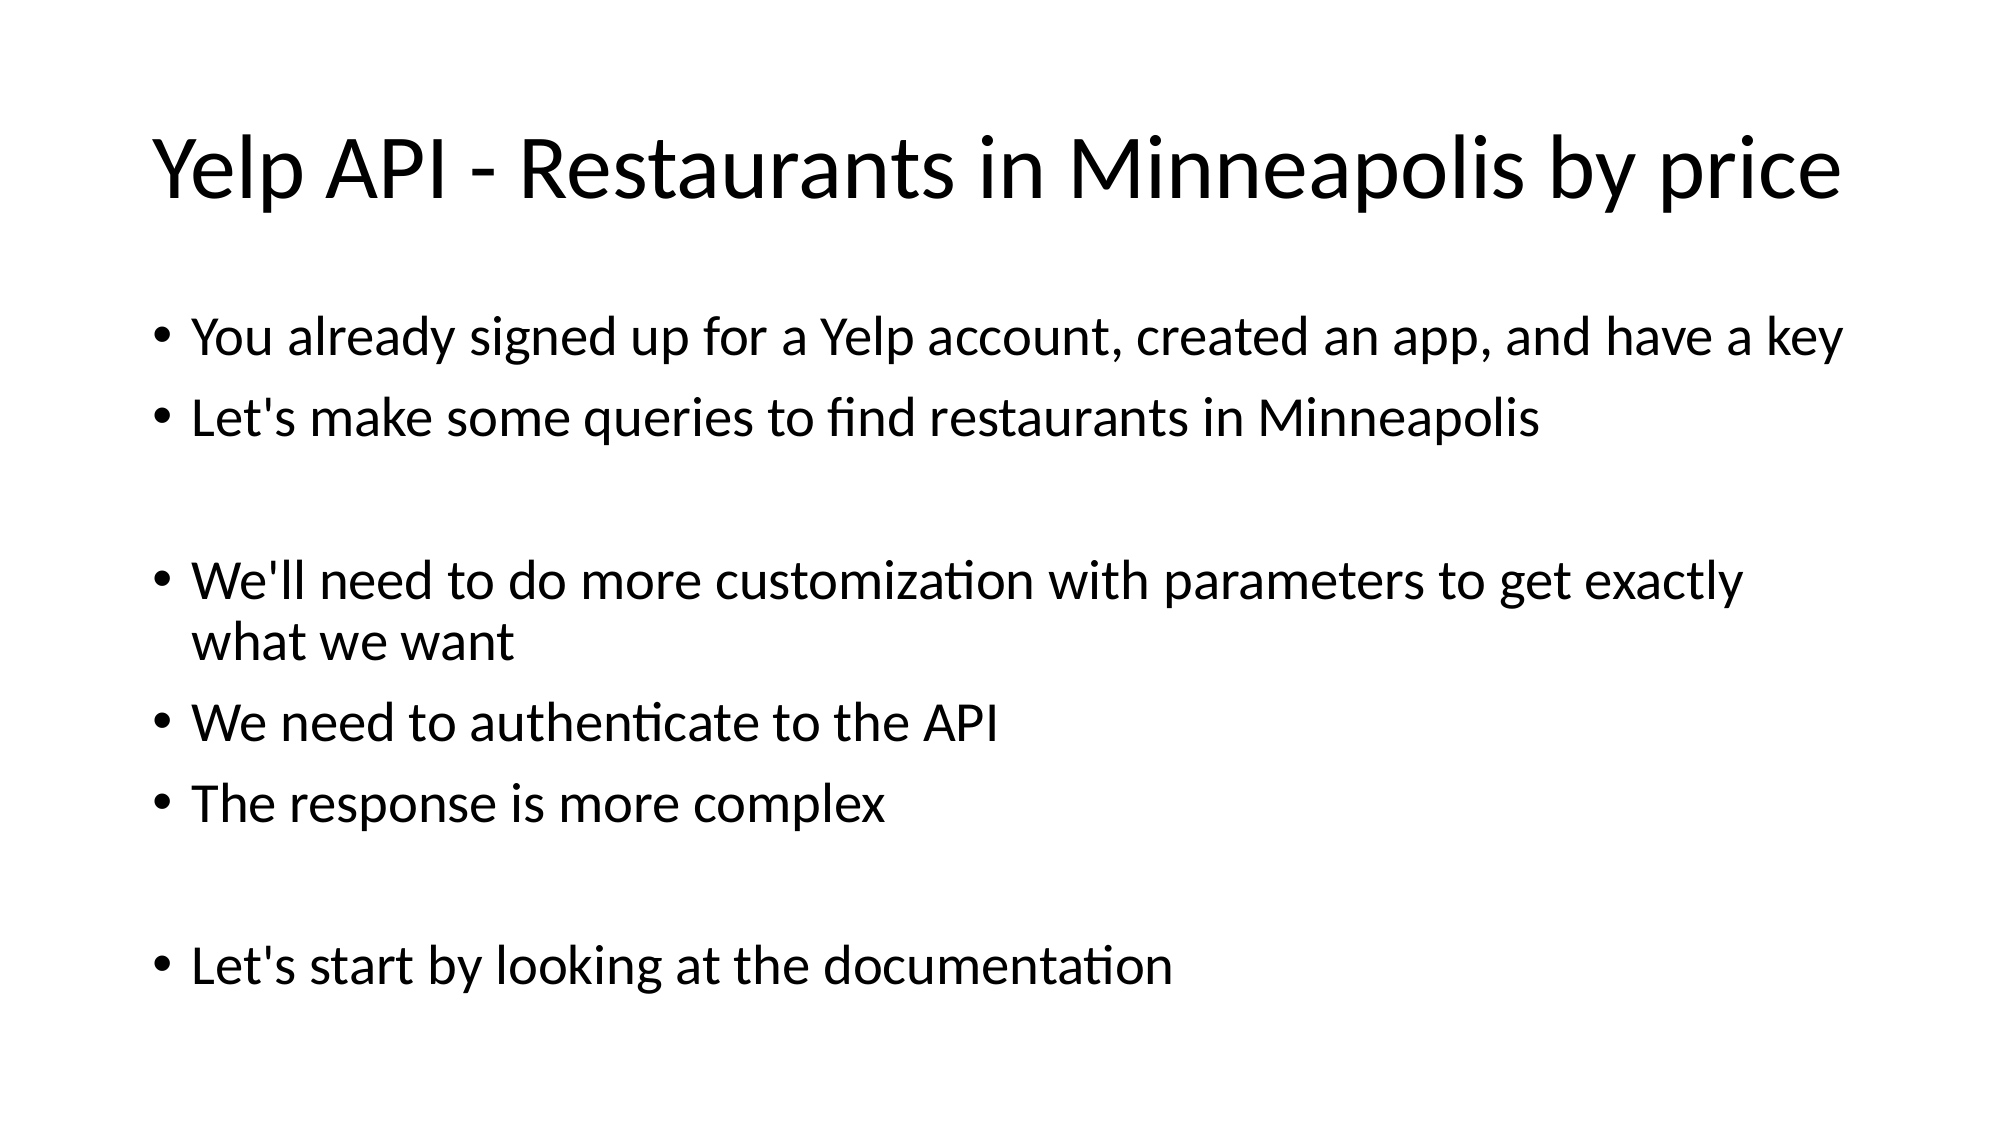

# Yelp API - Restaurants in Minneapolis by price
You already signed up for a Yelp account, created an app, and have a key
Let's make some queries to find restaurants in Minneapolis

We'll need to do more customization with parameters to get exactly what we want
We need to authenticate to the API
The response is more complex

Let's start by looking at the documentation